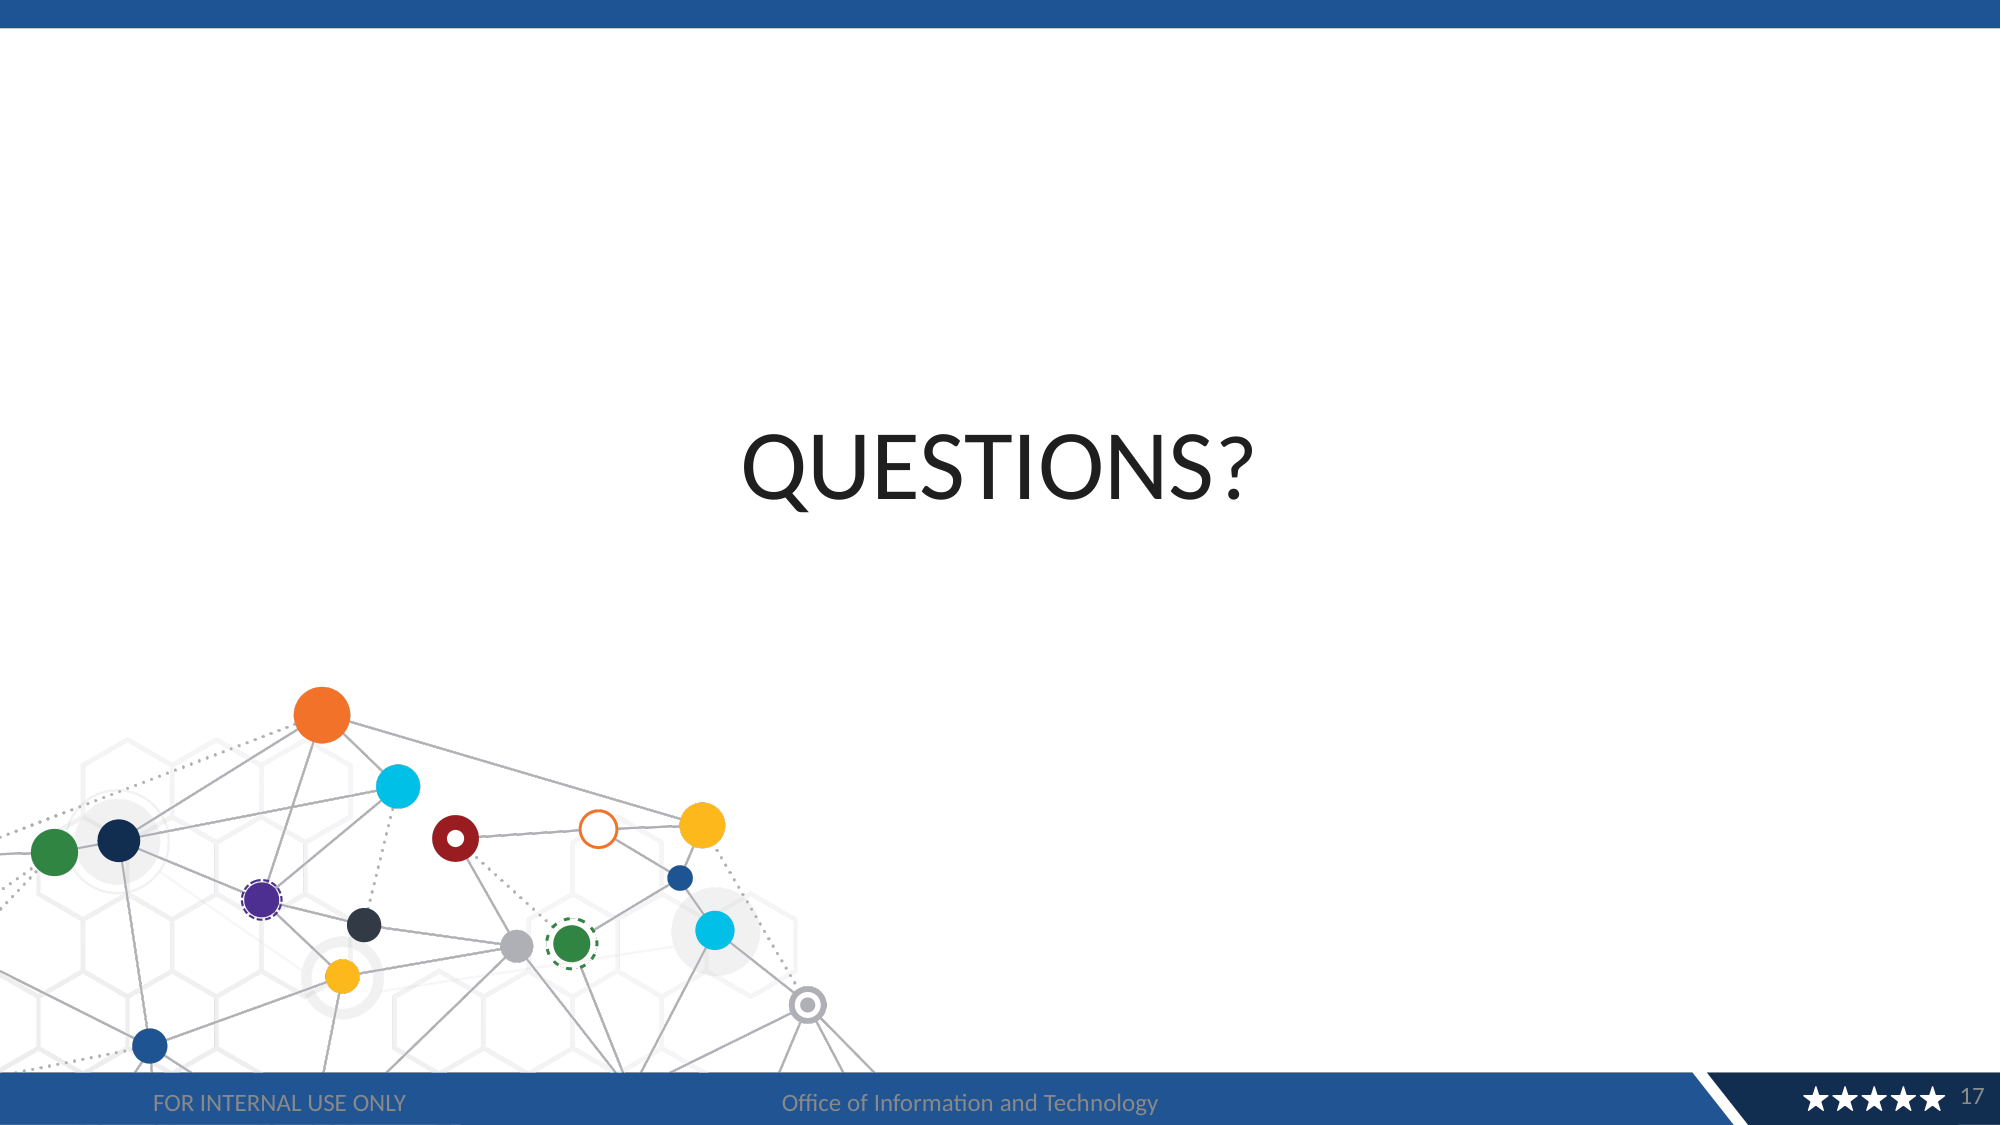

# QUESTIONS?
17
FOR INTERNAL USE ONLY			     Office of Information and Technology